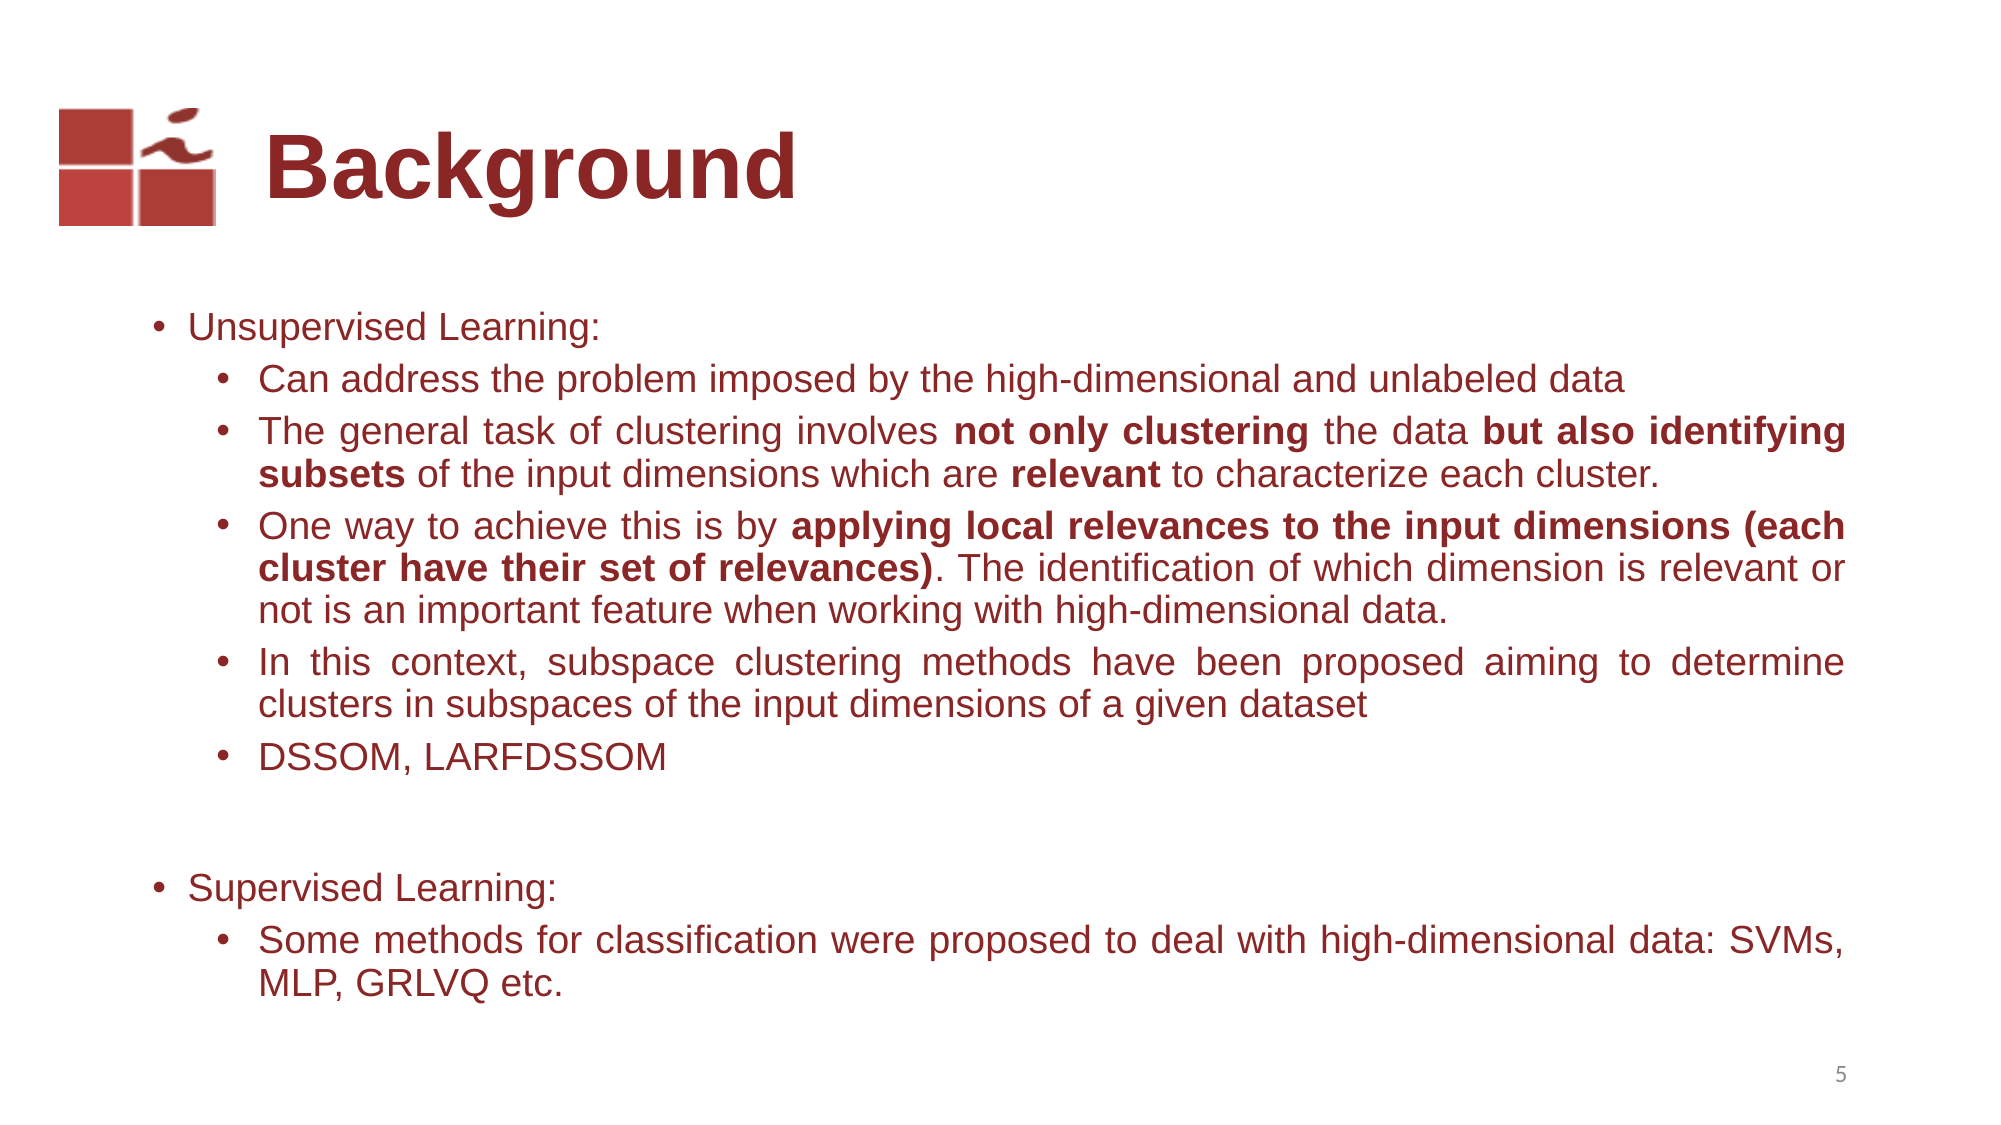

# Background
Unsupervised Learning:
Can address the problem imposed by the high-dimensional and unlabeled data
The general task of clustering involves not only clustering the data but also identifying subsets of the input dimensions which are relevant to characterize each cluster.
One way to achieve this is by applying local relevances to the input dimensions (each cluster have their set of relevances). The identiﬁcation of which dimension is relevant or not is an important feature when working with high-dimensional data.
In this context, subspace clustering methods have been proposed aiming to determine clusters in subspaces of the input dimensions of a given dataset
DSSOM, LARFDSSOM

Supervised Learning:
Some methods for classiﬁcation were proposed to deal with high-dimensional data: SVMs, MLP, GRLVQ etc.
5